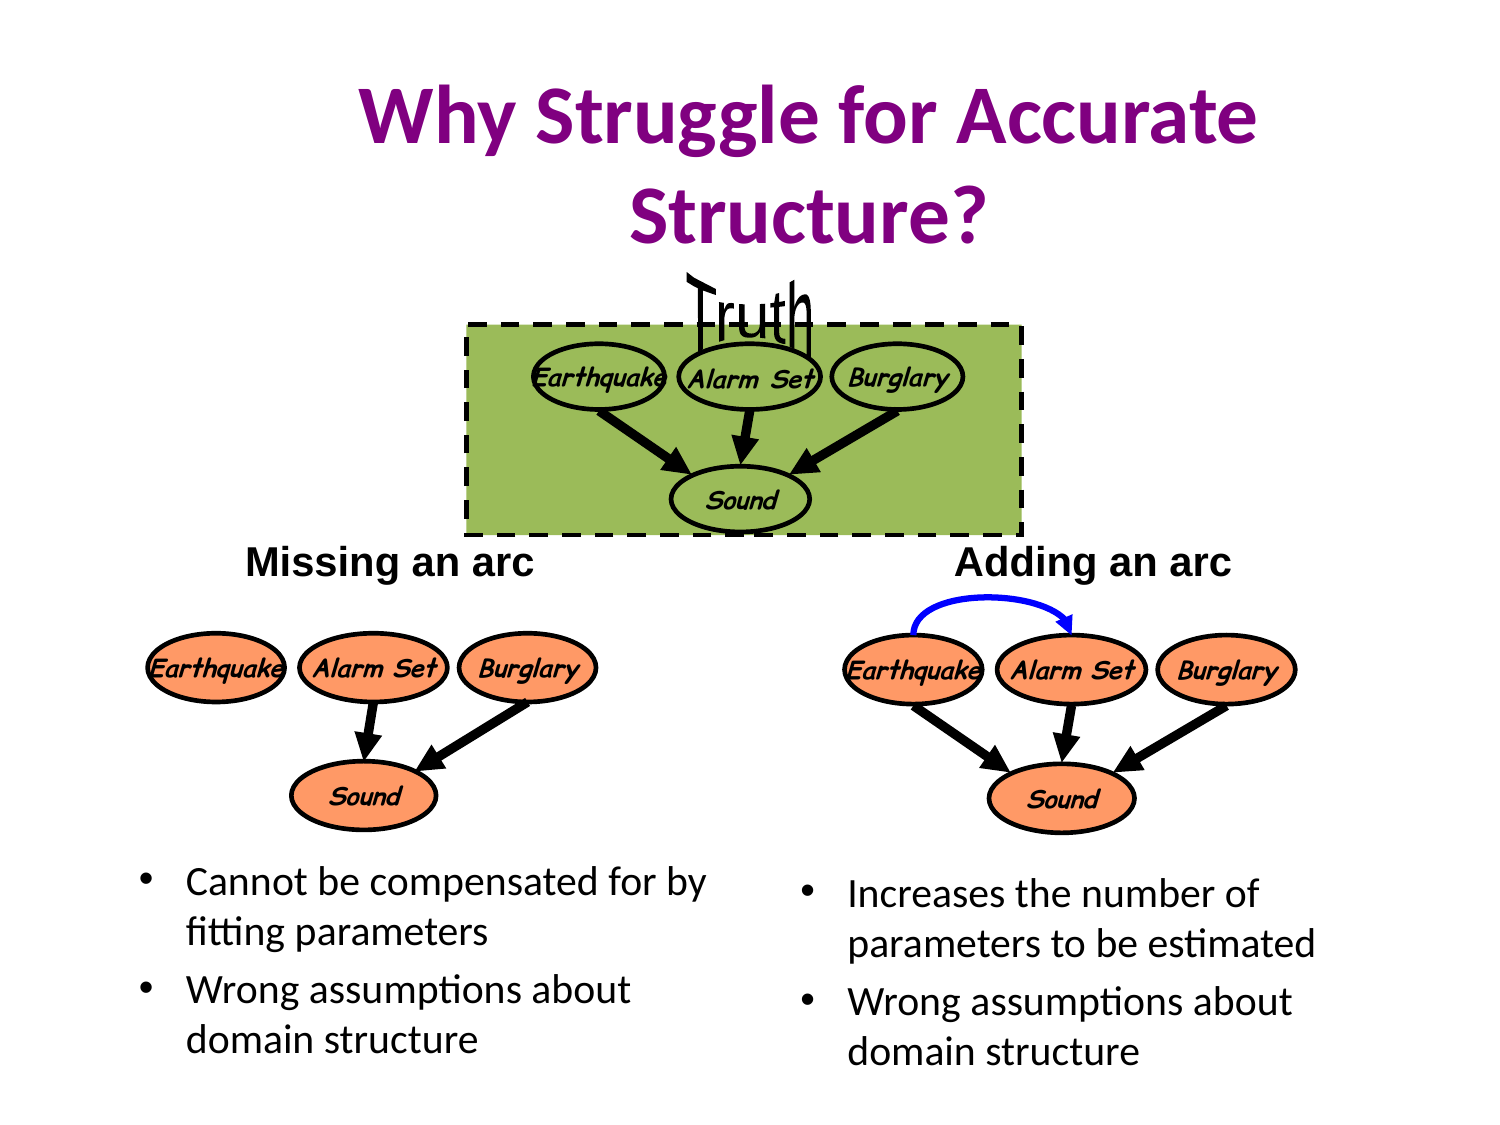

# Why Struggle for Accurate Structure?
Truth

Earthquake
Alarm Set
Burglary
Sound
Missing an arc
Adding an arc
Earthquake
Alarm Set
Burglary
Earthquake
Alarm Set
Burglary
Sound
Sound
Cannot be compensated for by fitting parameters
Wrong assumptions about domain structure
Increases the number of parameters to be estimated
Wrong assumptions about domain structure